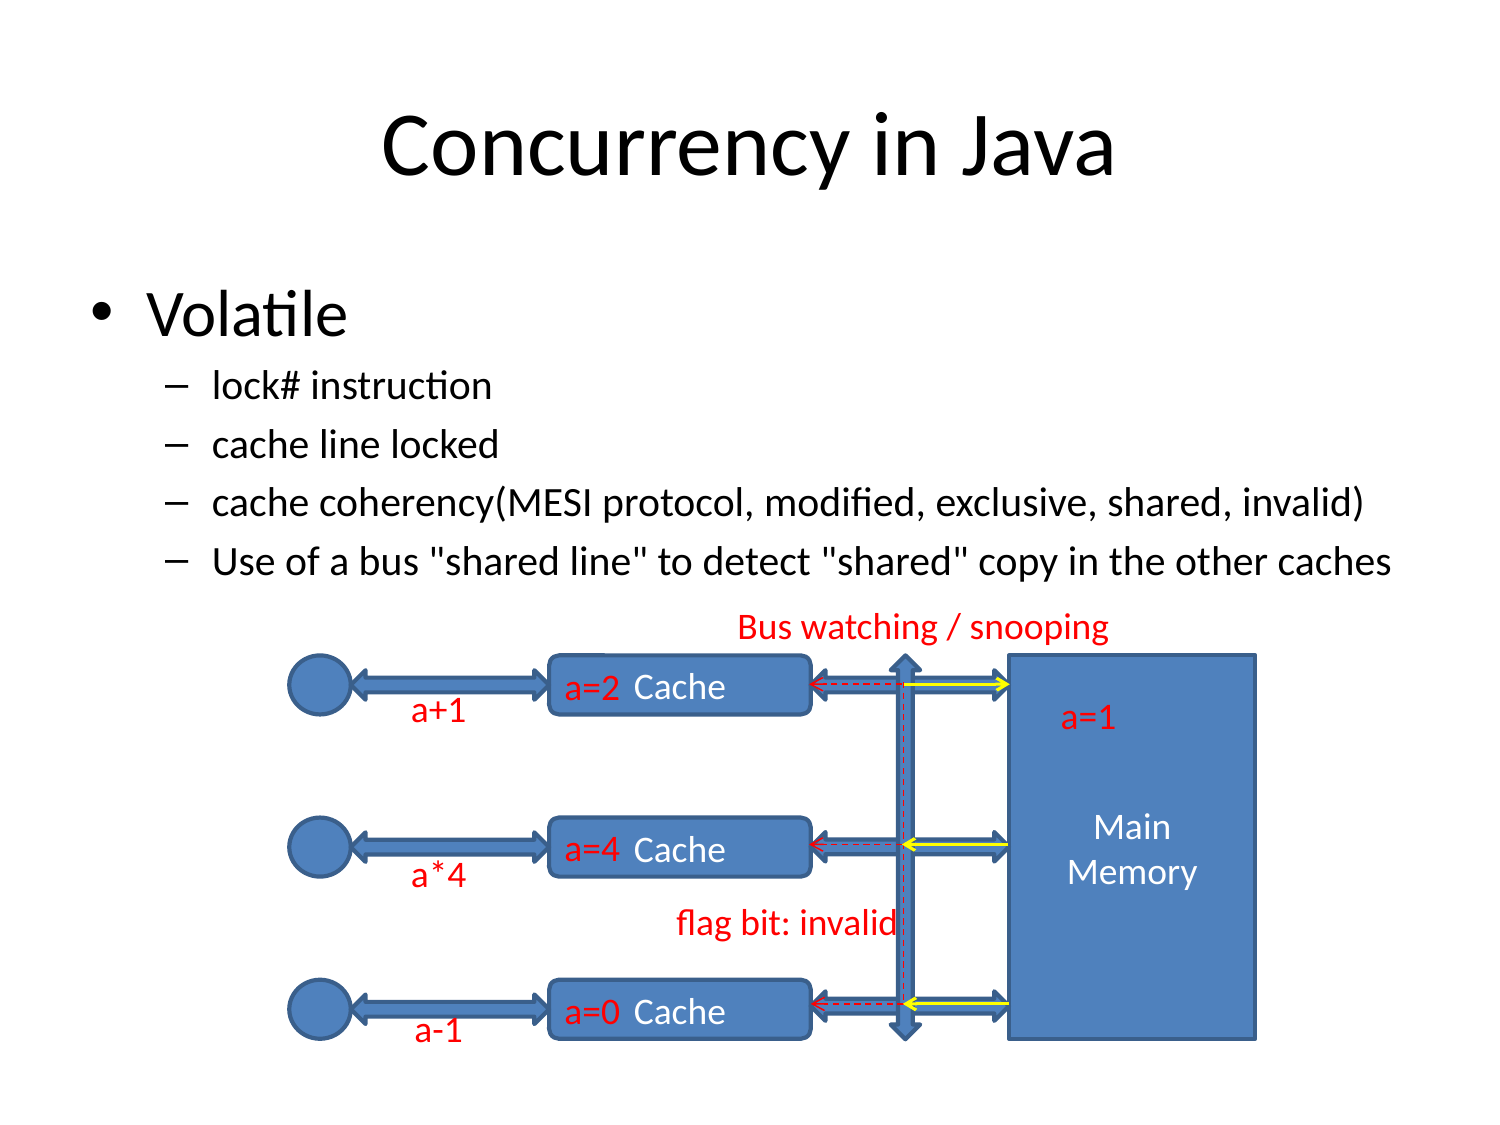

# Concurrency in Java
Volatile
lock# instruction
cache line locked
cache coherency(MESI protocol, modified, exclusive, shared, invalid)
Use of a bus "shared line" to detect "shared" copy in the other caches

Bus watching / snooping

Cache

a=2
Main Memory
a+1
a=1
a=4

Cache

a*4
flag bit: invalid

Cache

a=0
a-1